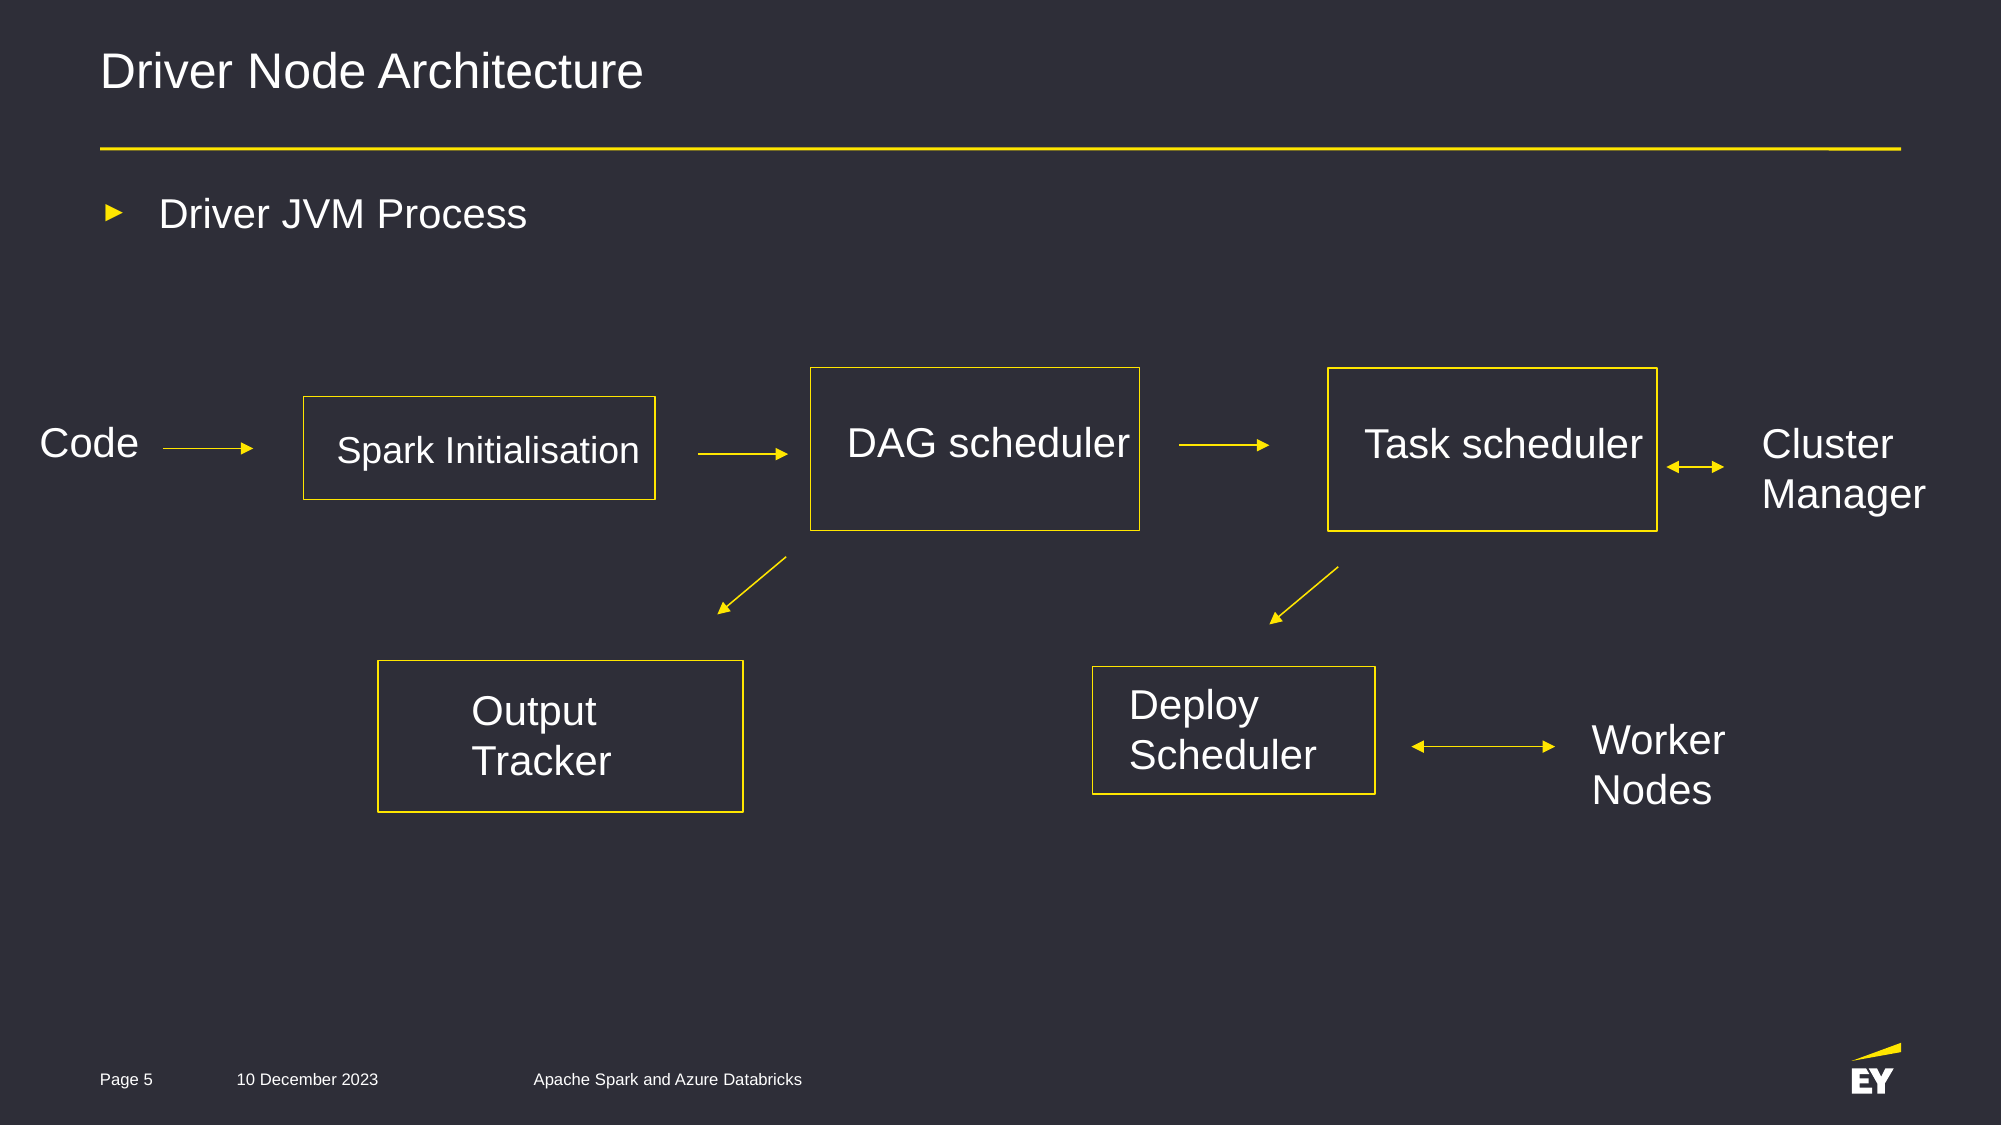

# Driver Node Architecture
Driver JVM Process

Code
DAG scheduler
Task scheduler
Cluster Manager
Spark Initialisation

Deploy Scheduler
Output Tracker
Worker Nodes